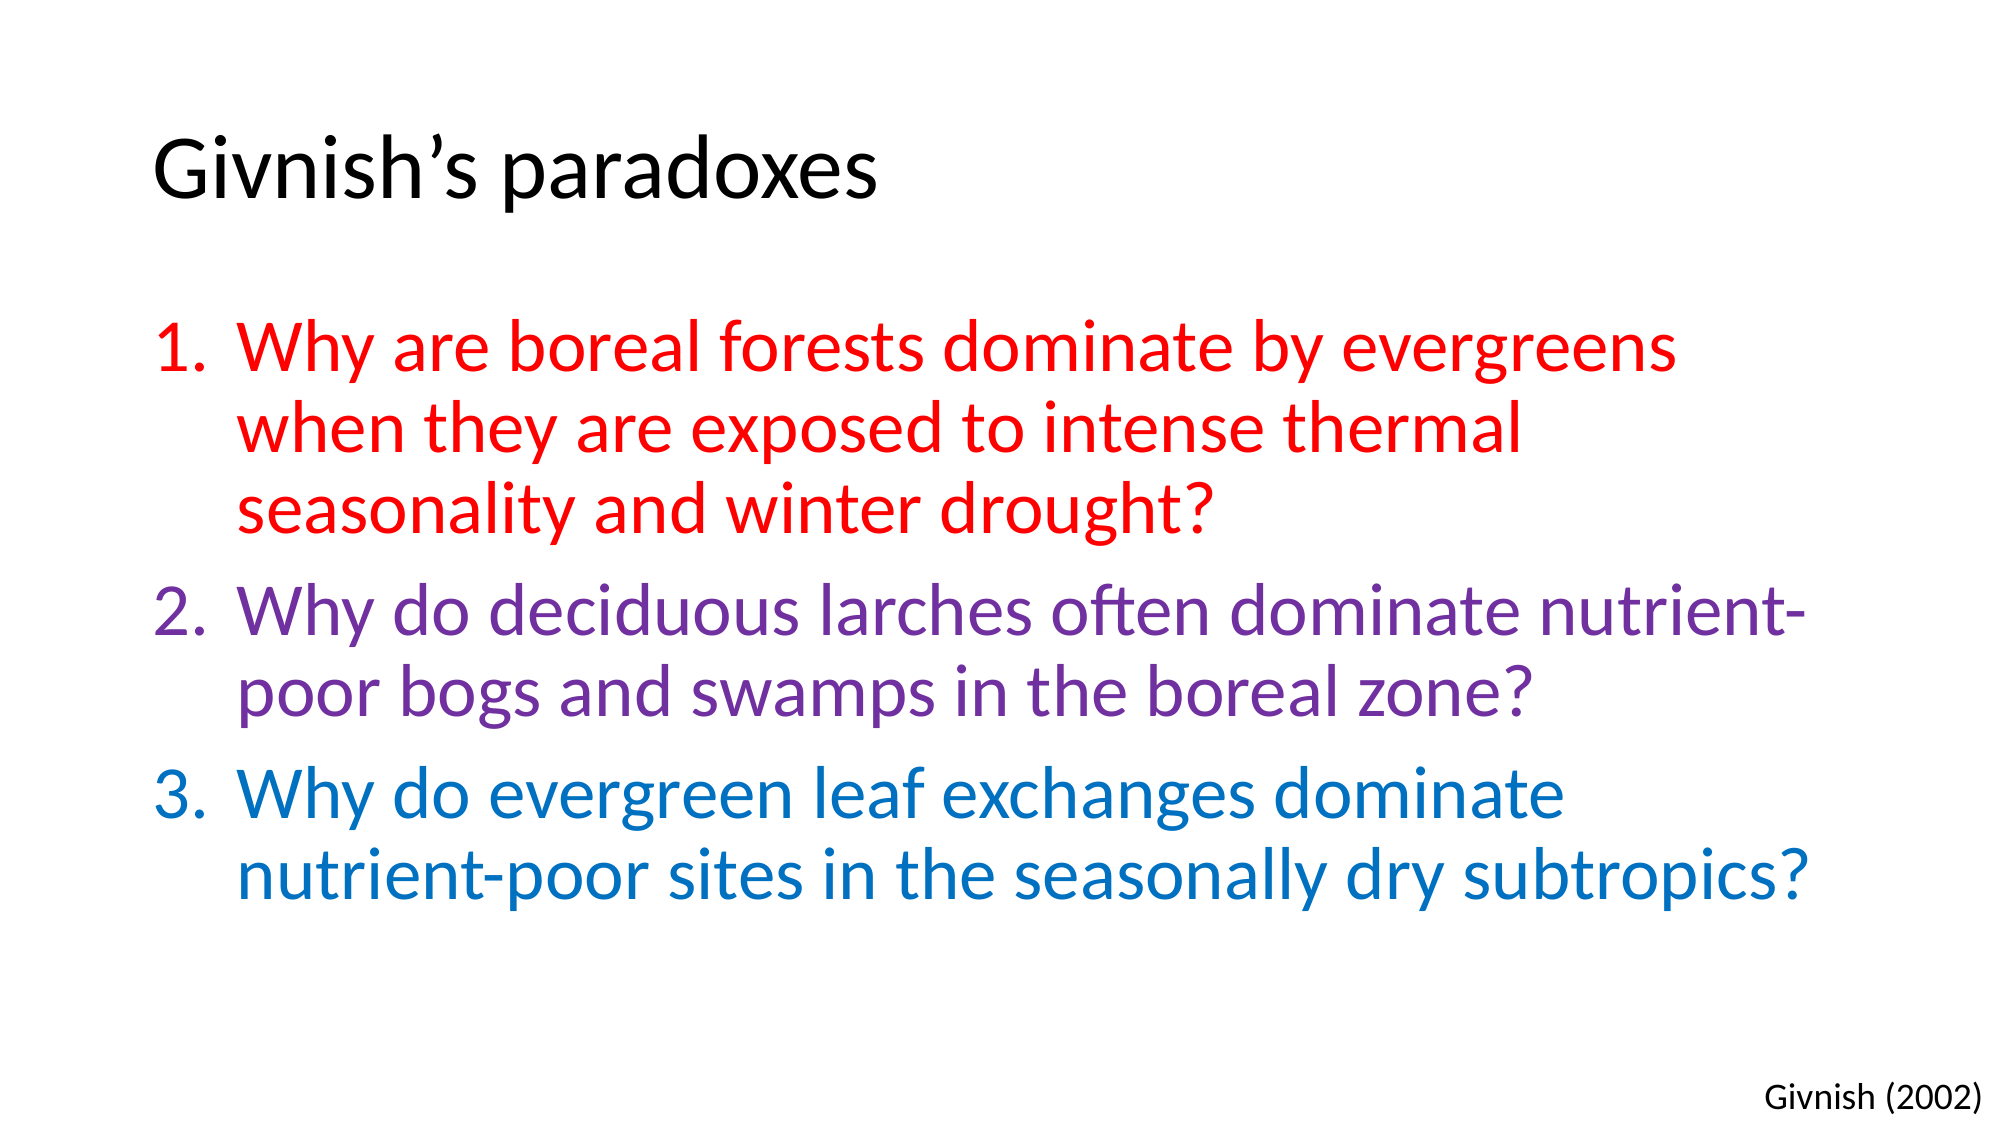

# Givnish’s paradoxes
Why are boreal forests dominate by evergreens when they are exposed to intense thermal seasonality and winter drought?
Why do deciduous larches often dominate nutrient-poor bogs and swamps in the boreal zone?
Why do evergreen leaf exchanges dominate nutrient-poor sites in the seasonally dry subtropics?
Givnish (2002)